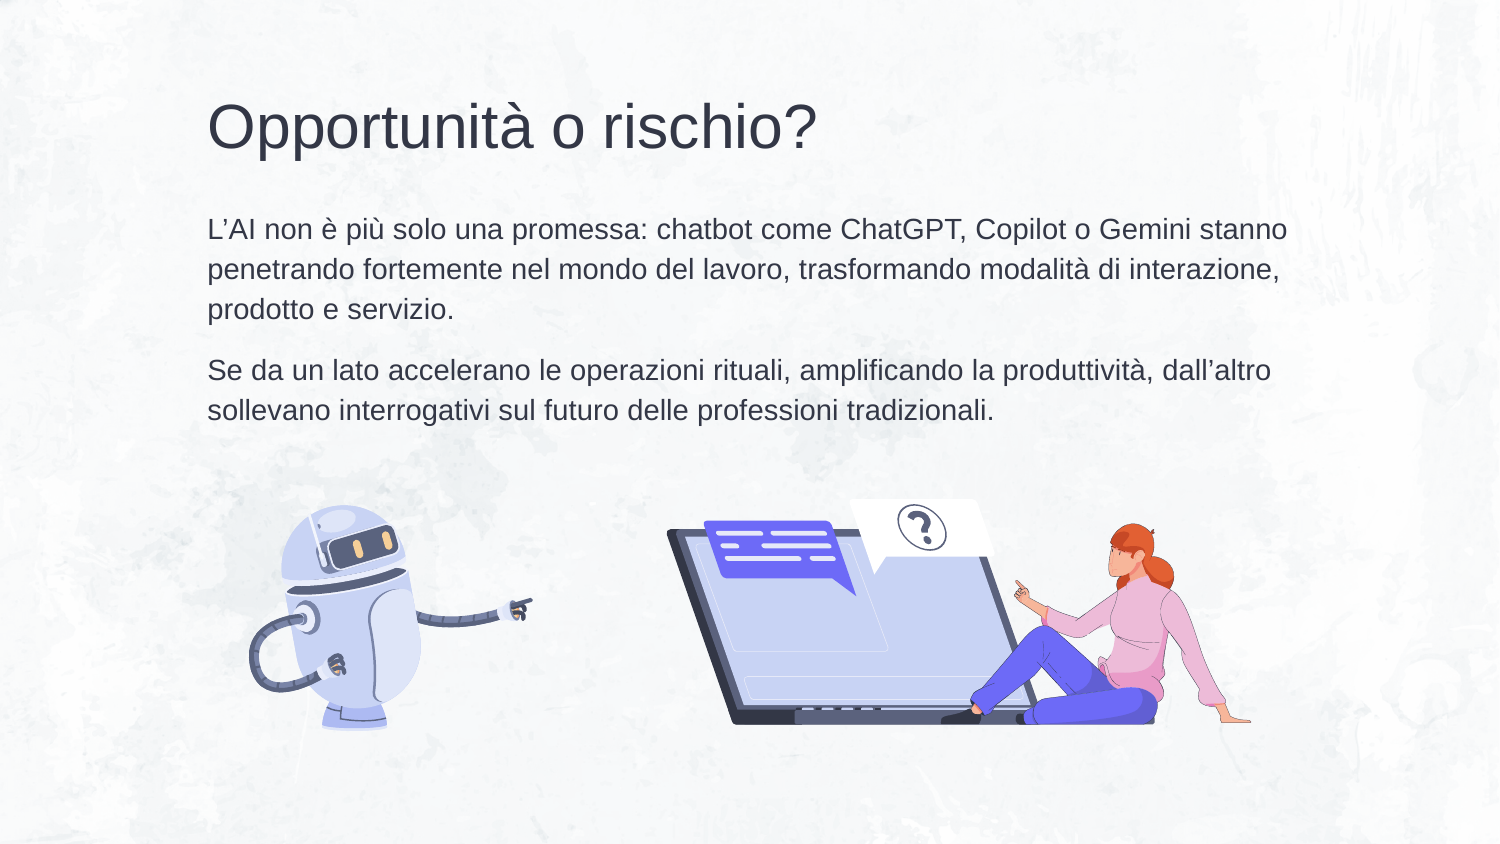

# Opportunità o rischio?
L’AI non è più solo una promessa: chatbot come ChatGPT, Copilot o Gemini stanno penetrando fortemente nel mondo del lavoro, trasformando modalità di interazione, prodotto e servizio.
Se da un lato accelerano le operazioni rituali, amplificando la produttività, dall’altro sollevano interrogativi sul futuro delle professioni tradizionali.